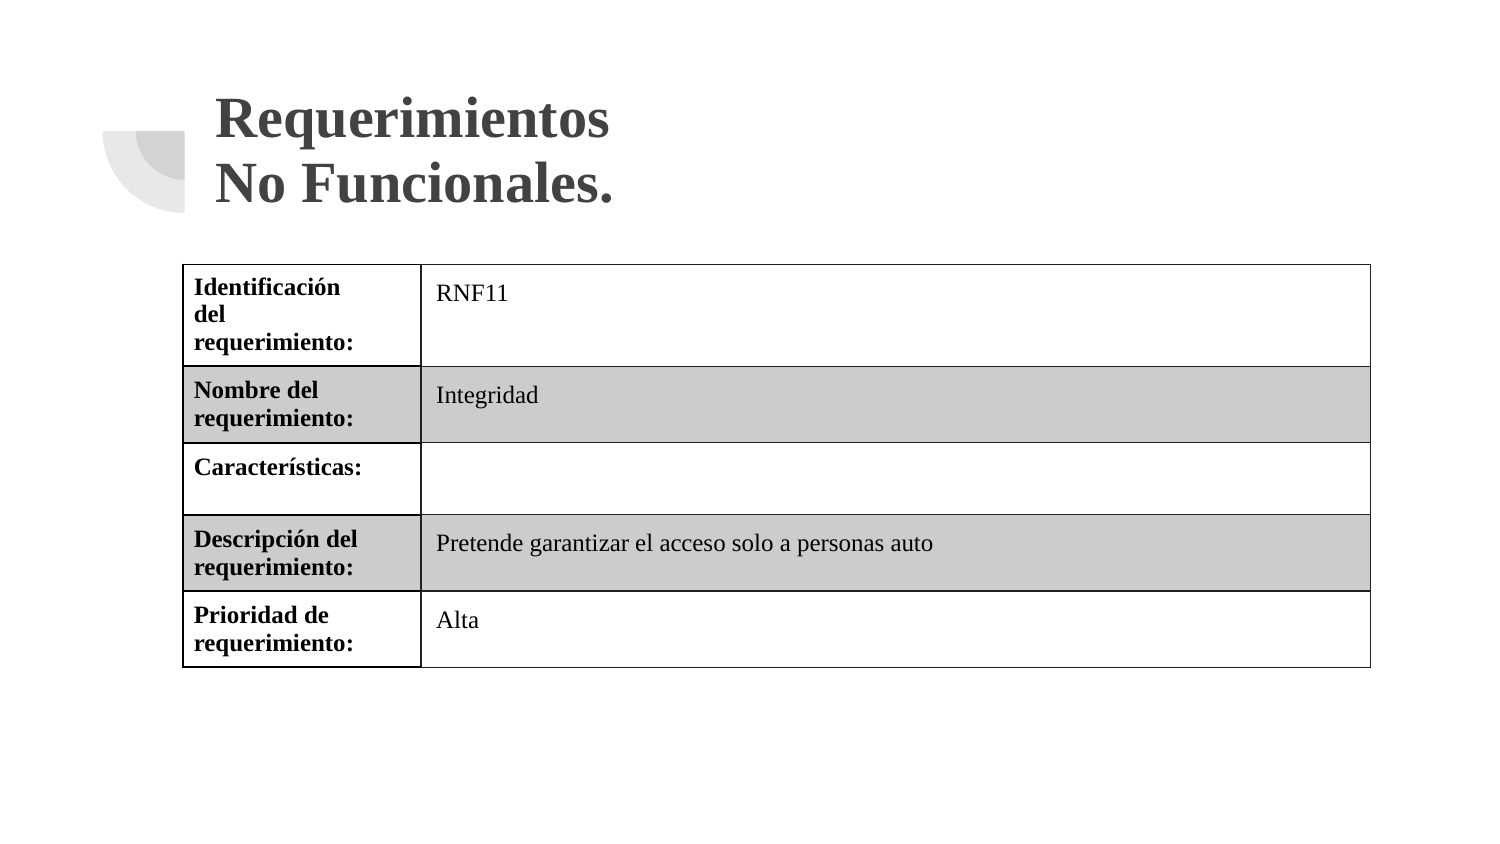

# Requerimientos
No Funcionales.
| Identificación del requerimiento: | RNF11 |
| --- | --- |
| Nombre del requerimiento: | Integridad |
| Características: |  |
| Descripción del requerimiento: | Pretende garantizar el acceso solo a personas auto |
| Prioridad de requerimiento: | Alta |